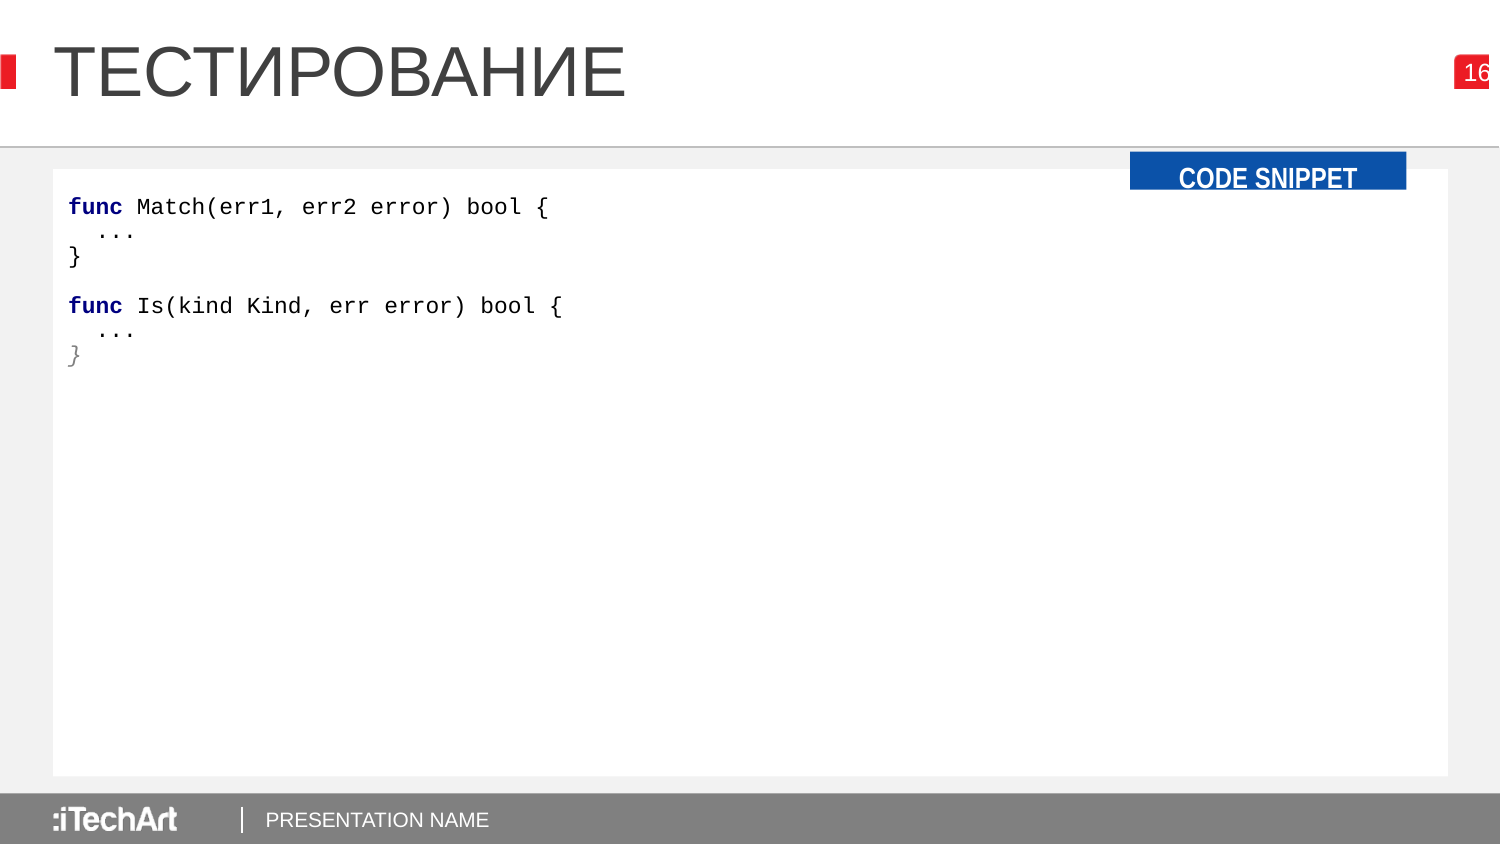

# ТЕСТИРОВАНИЕ
CODE SNIPPET
func Match(err1, err2 error) bool {
  ...
}

func Is(kind Kind, err error) bool {
  ...
}
PRESENTATION NAME